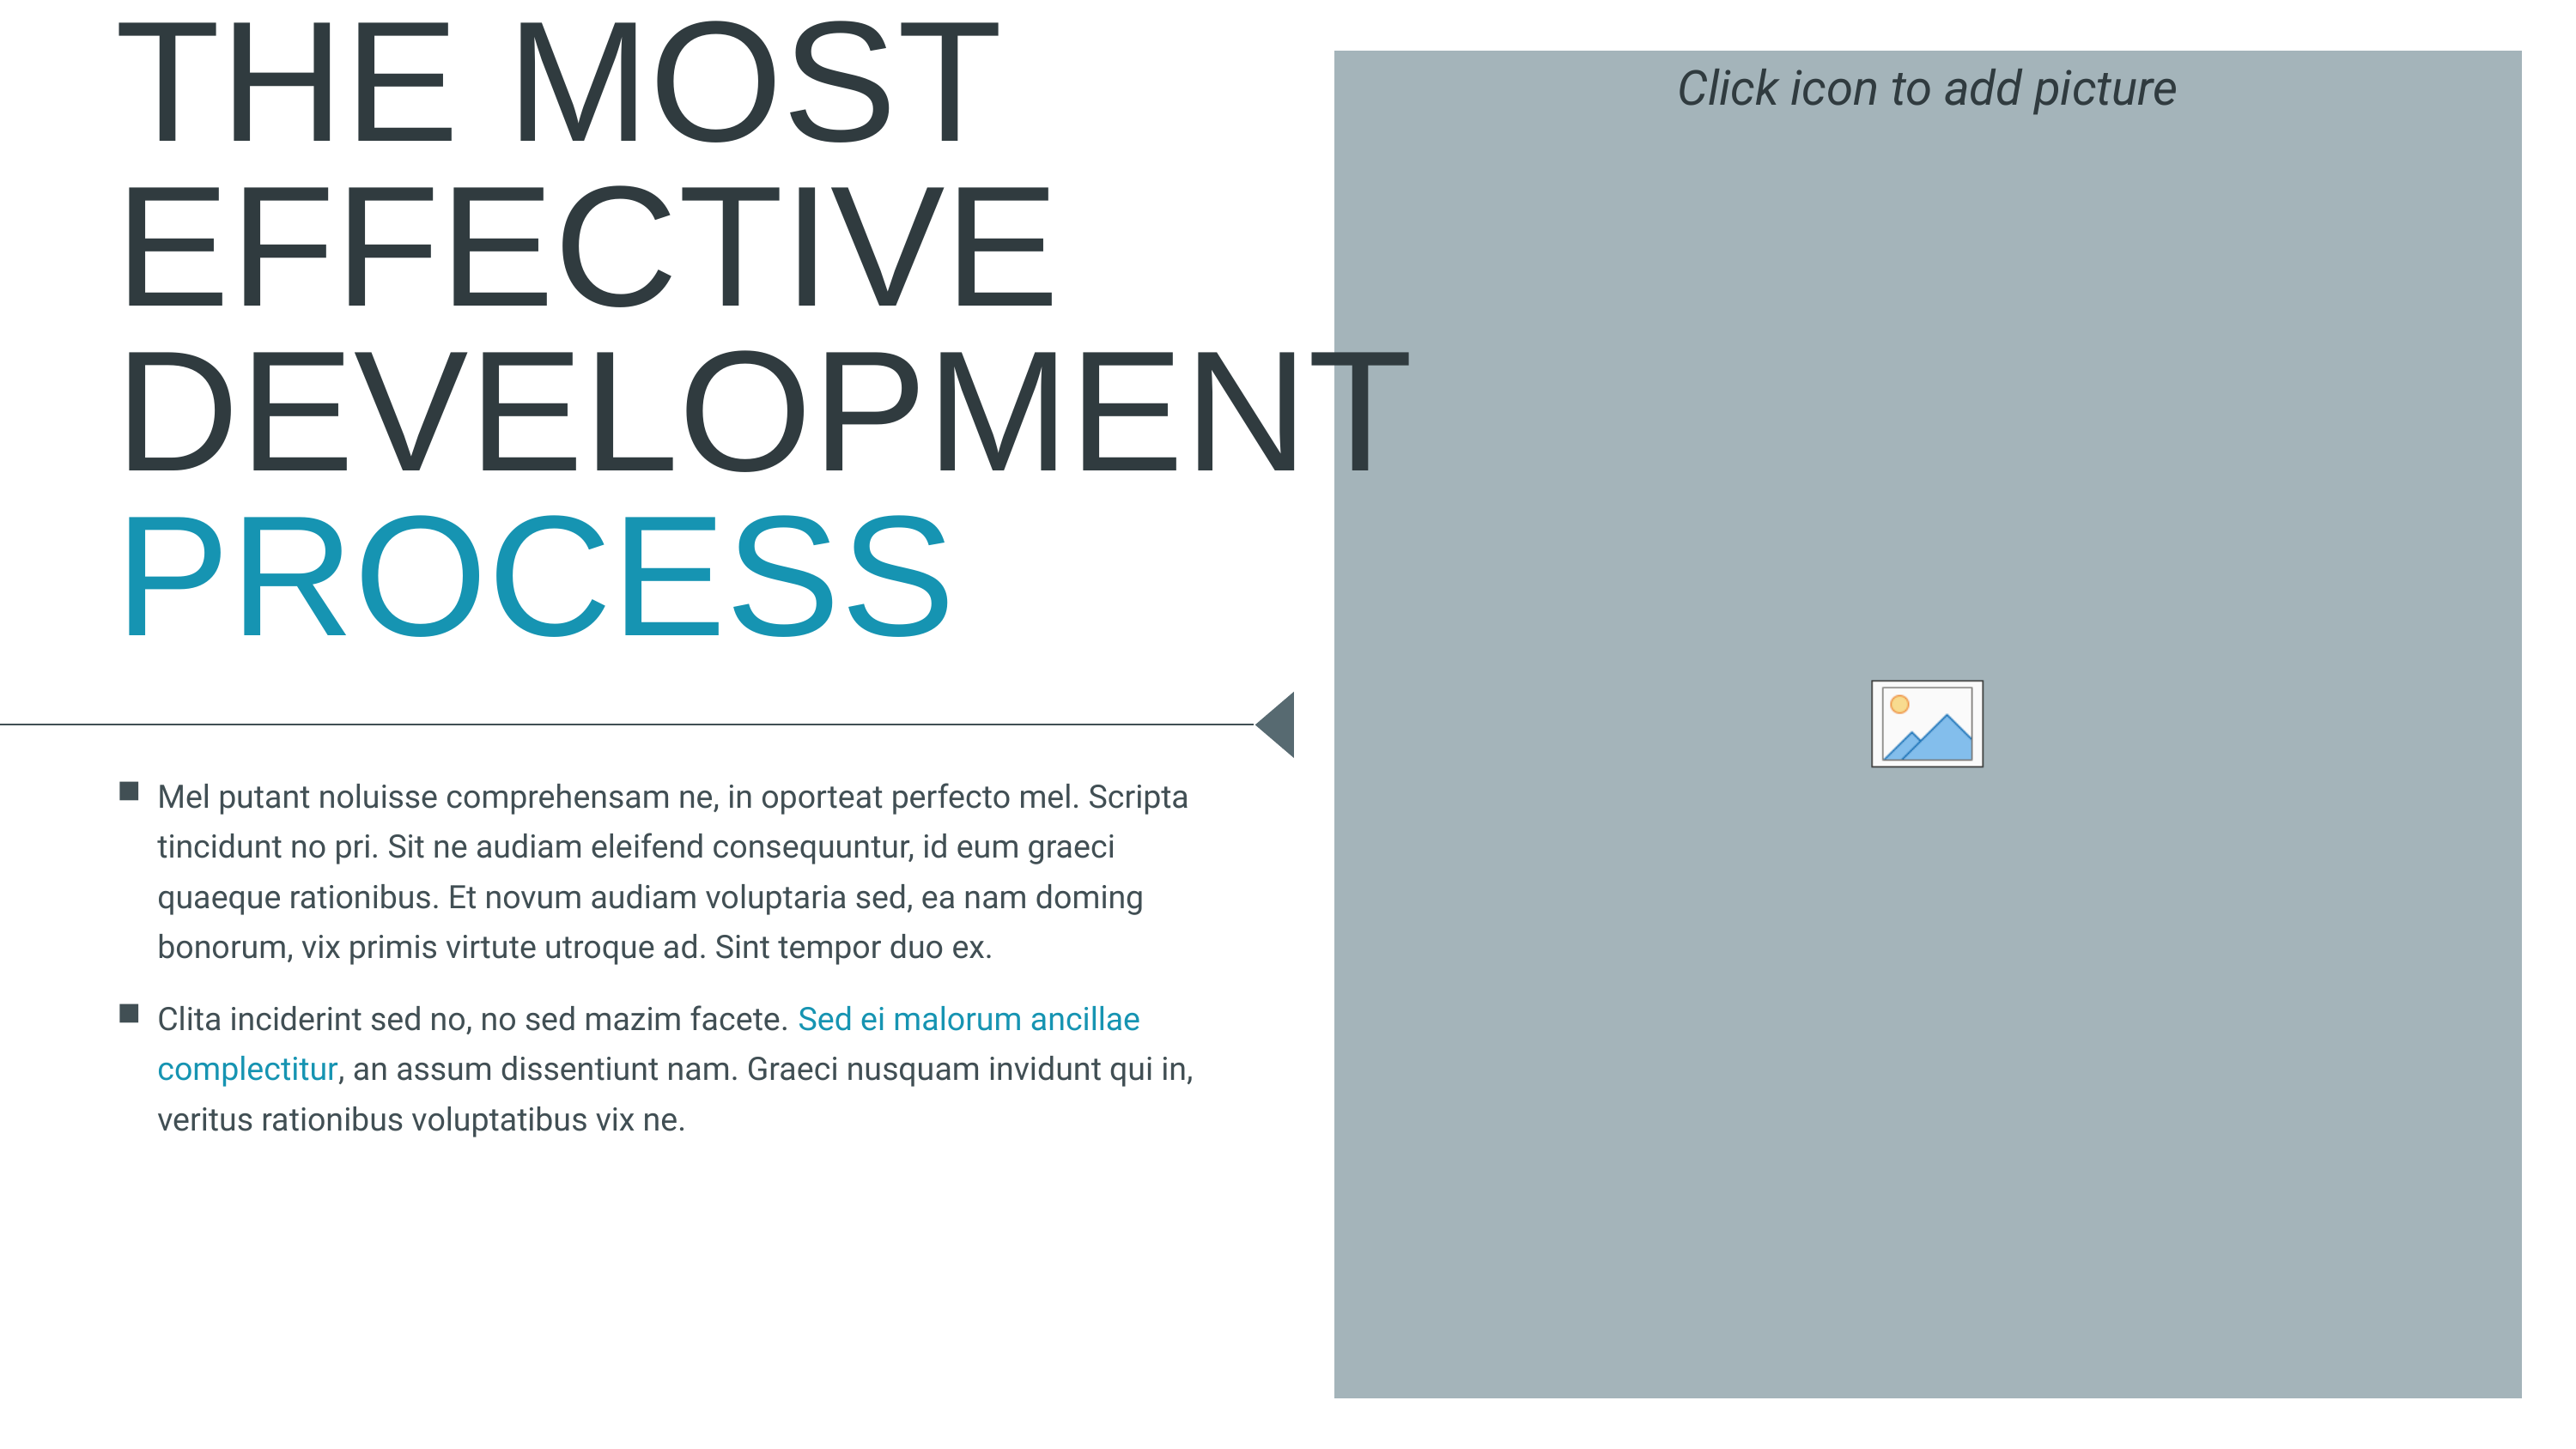

# THE MOST EFFECTIVE DEVELOPMENT PROCESS
Mel putant noluisse comprehensam ne, in oporteat perfecto mel. Scripta tincidunt no pri. Sit ne audiam eleifend consequuntur, id eum graeci quaeque rationibus. Et novum audiam voluptaria sed, ea nam doming bonorum, vix primis virtute utroque ad. Sint tempor duo ex.
Clita inciderint sed no, no sed mazim facete. Sed ei malorum ancillae complectitur, an assum dissentiunt nam. Graeci nusquam invidunt qui in, veritus rationibus voluptatibus vix ne.